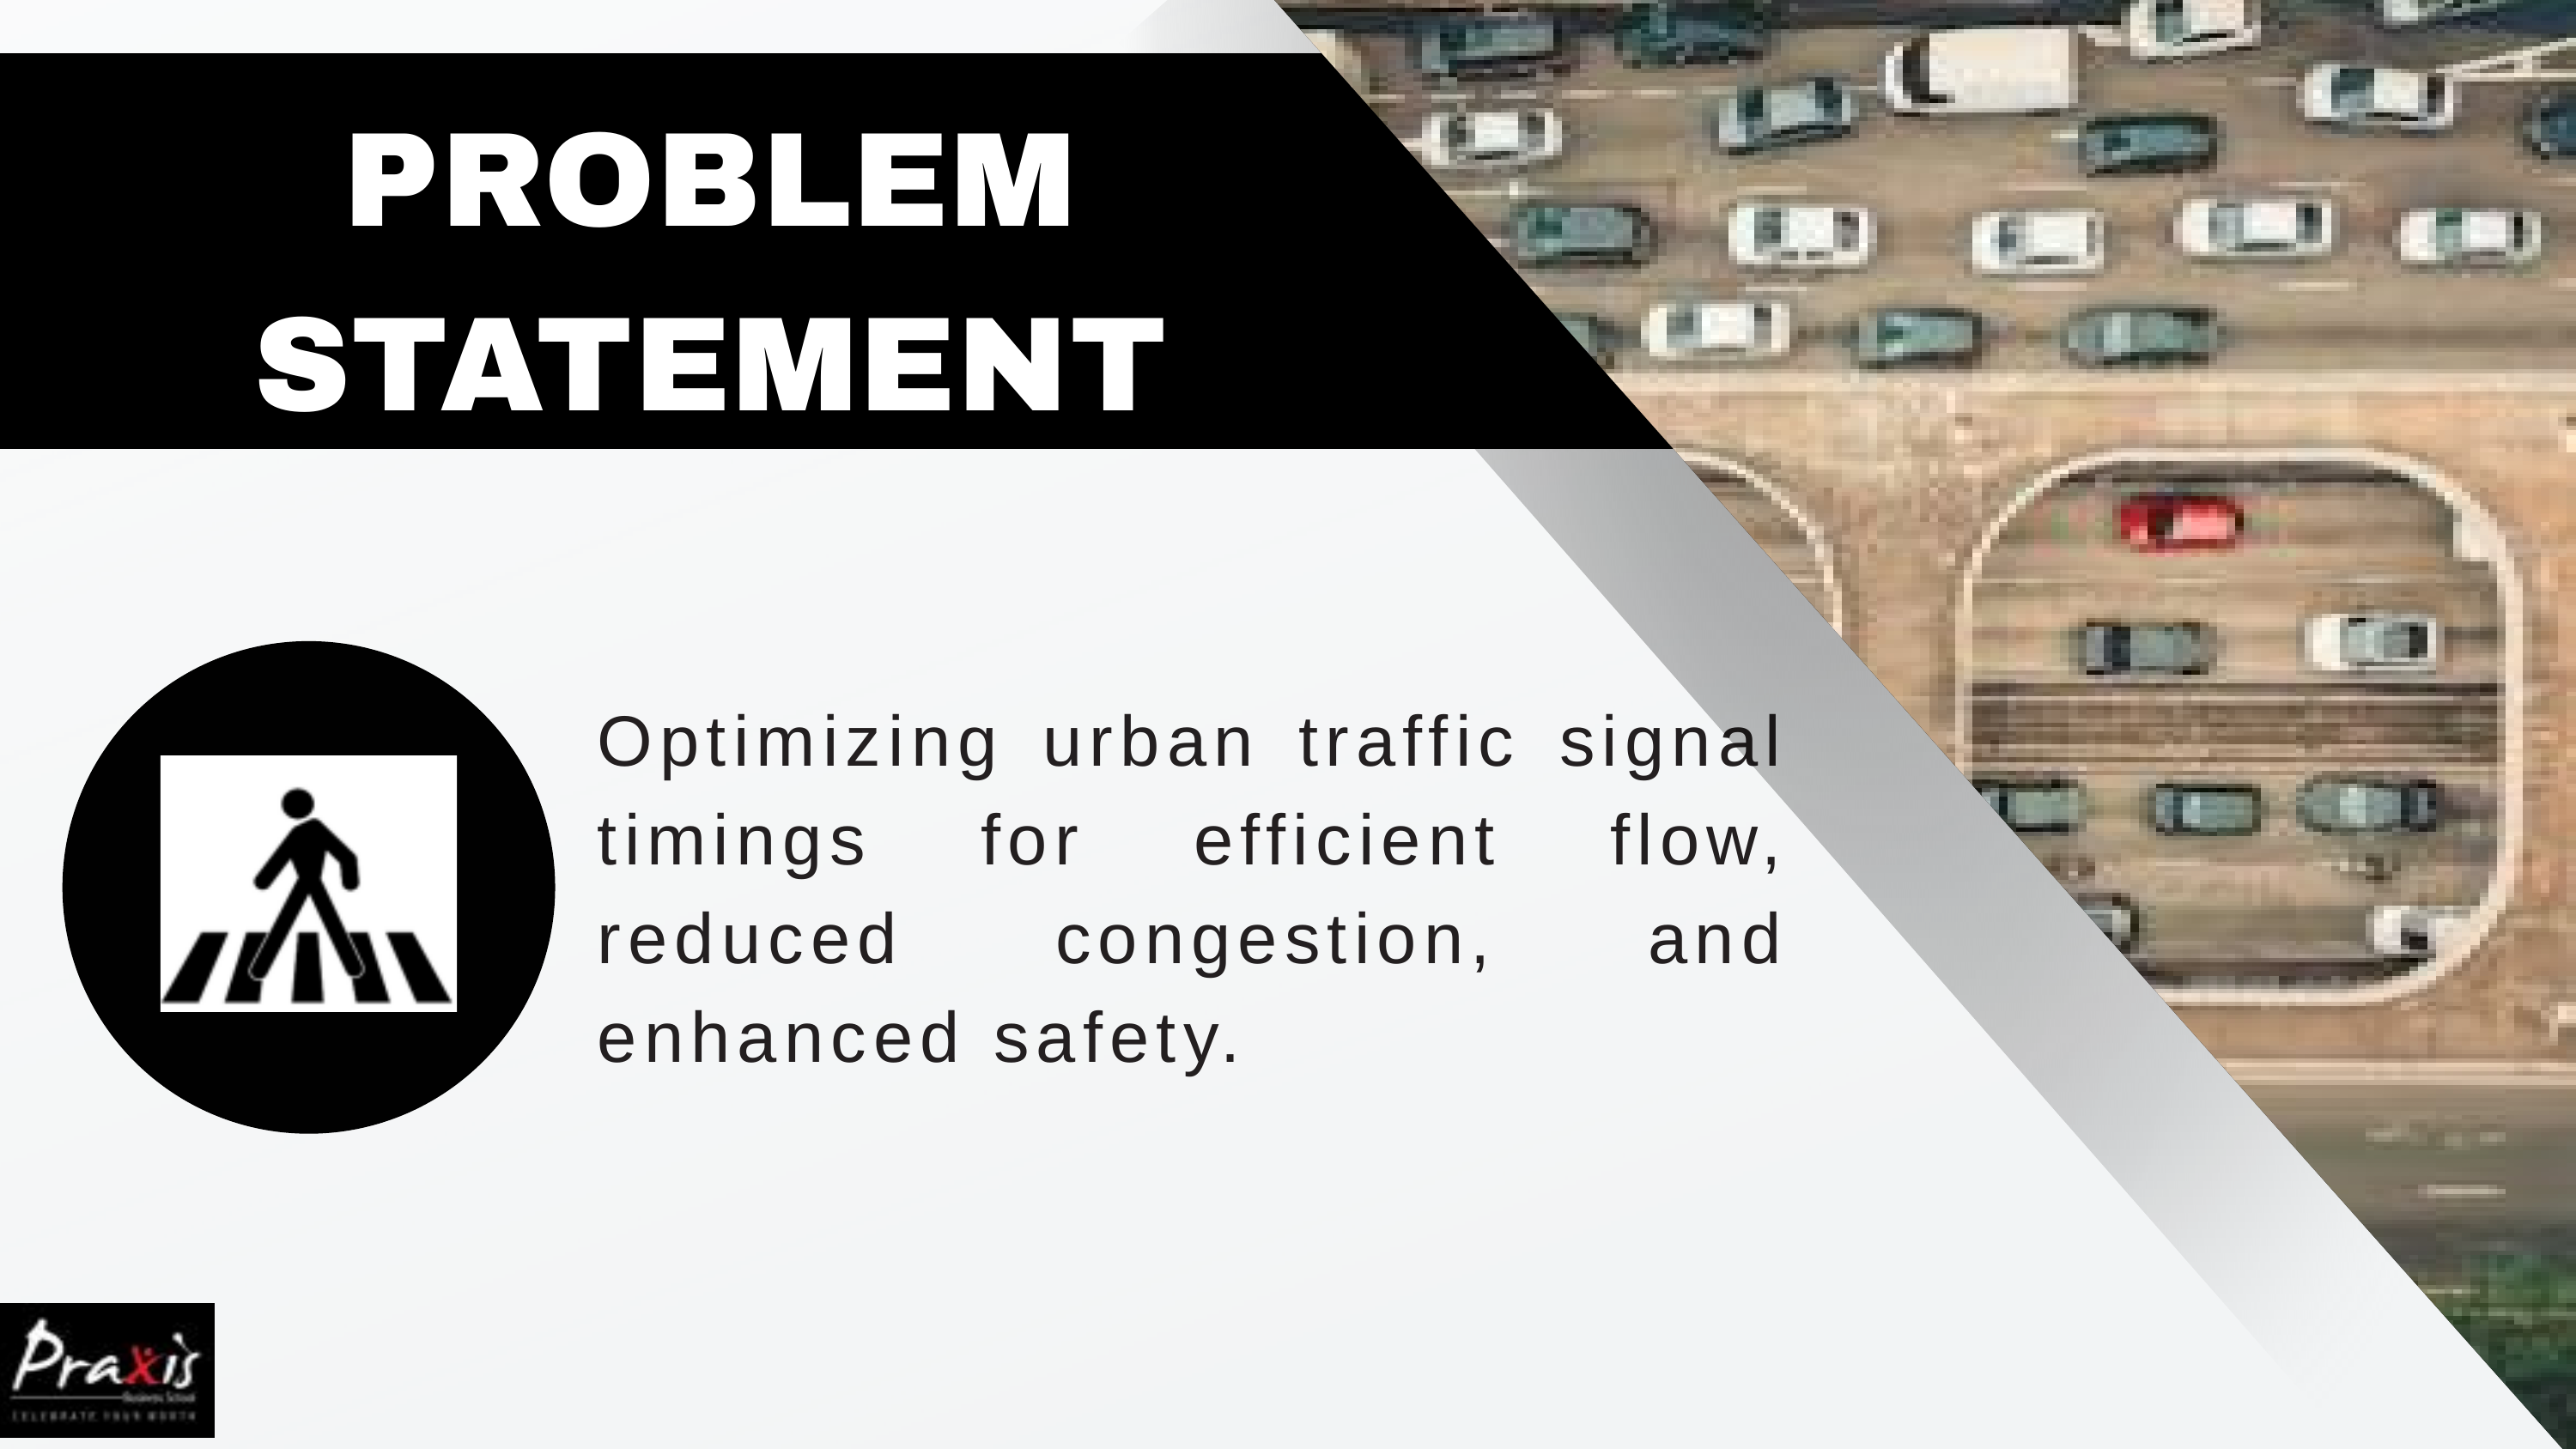

PROBLEM STATEMENT

Optimizing urban traffic signal timings for efficient flow, reduced congestion, and enhanced safety.